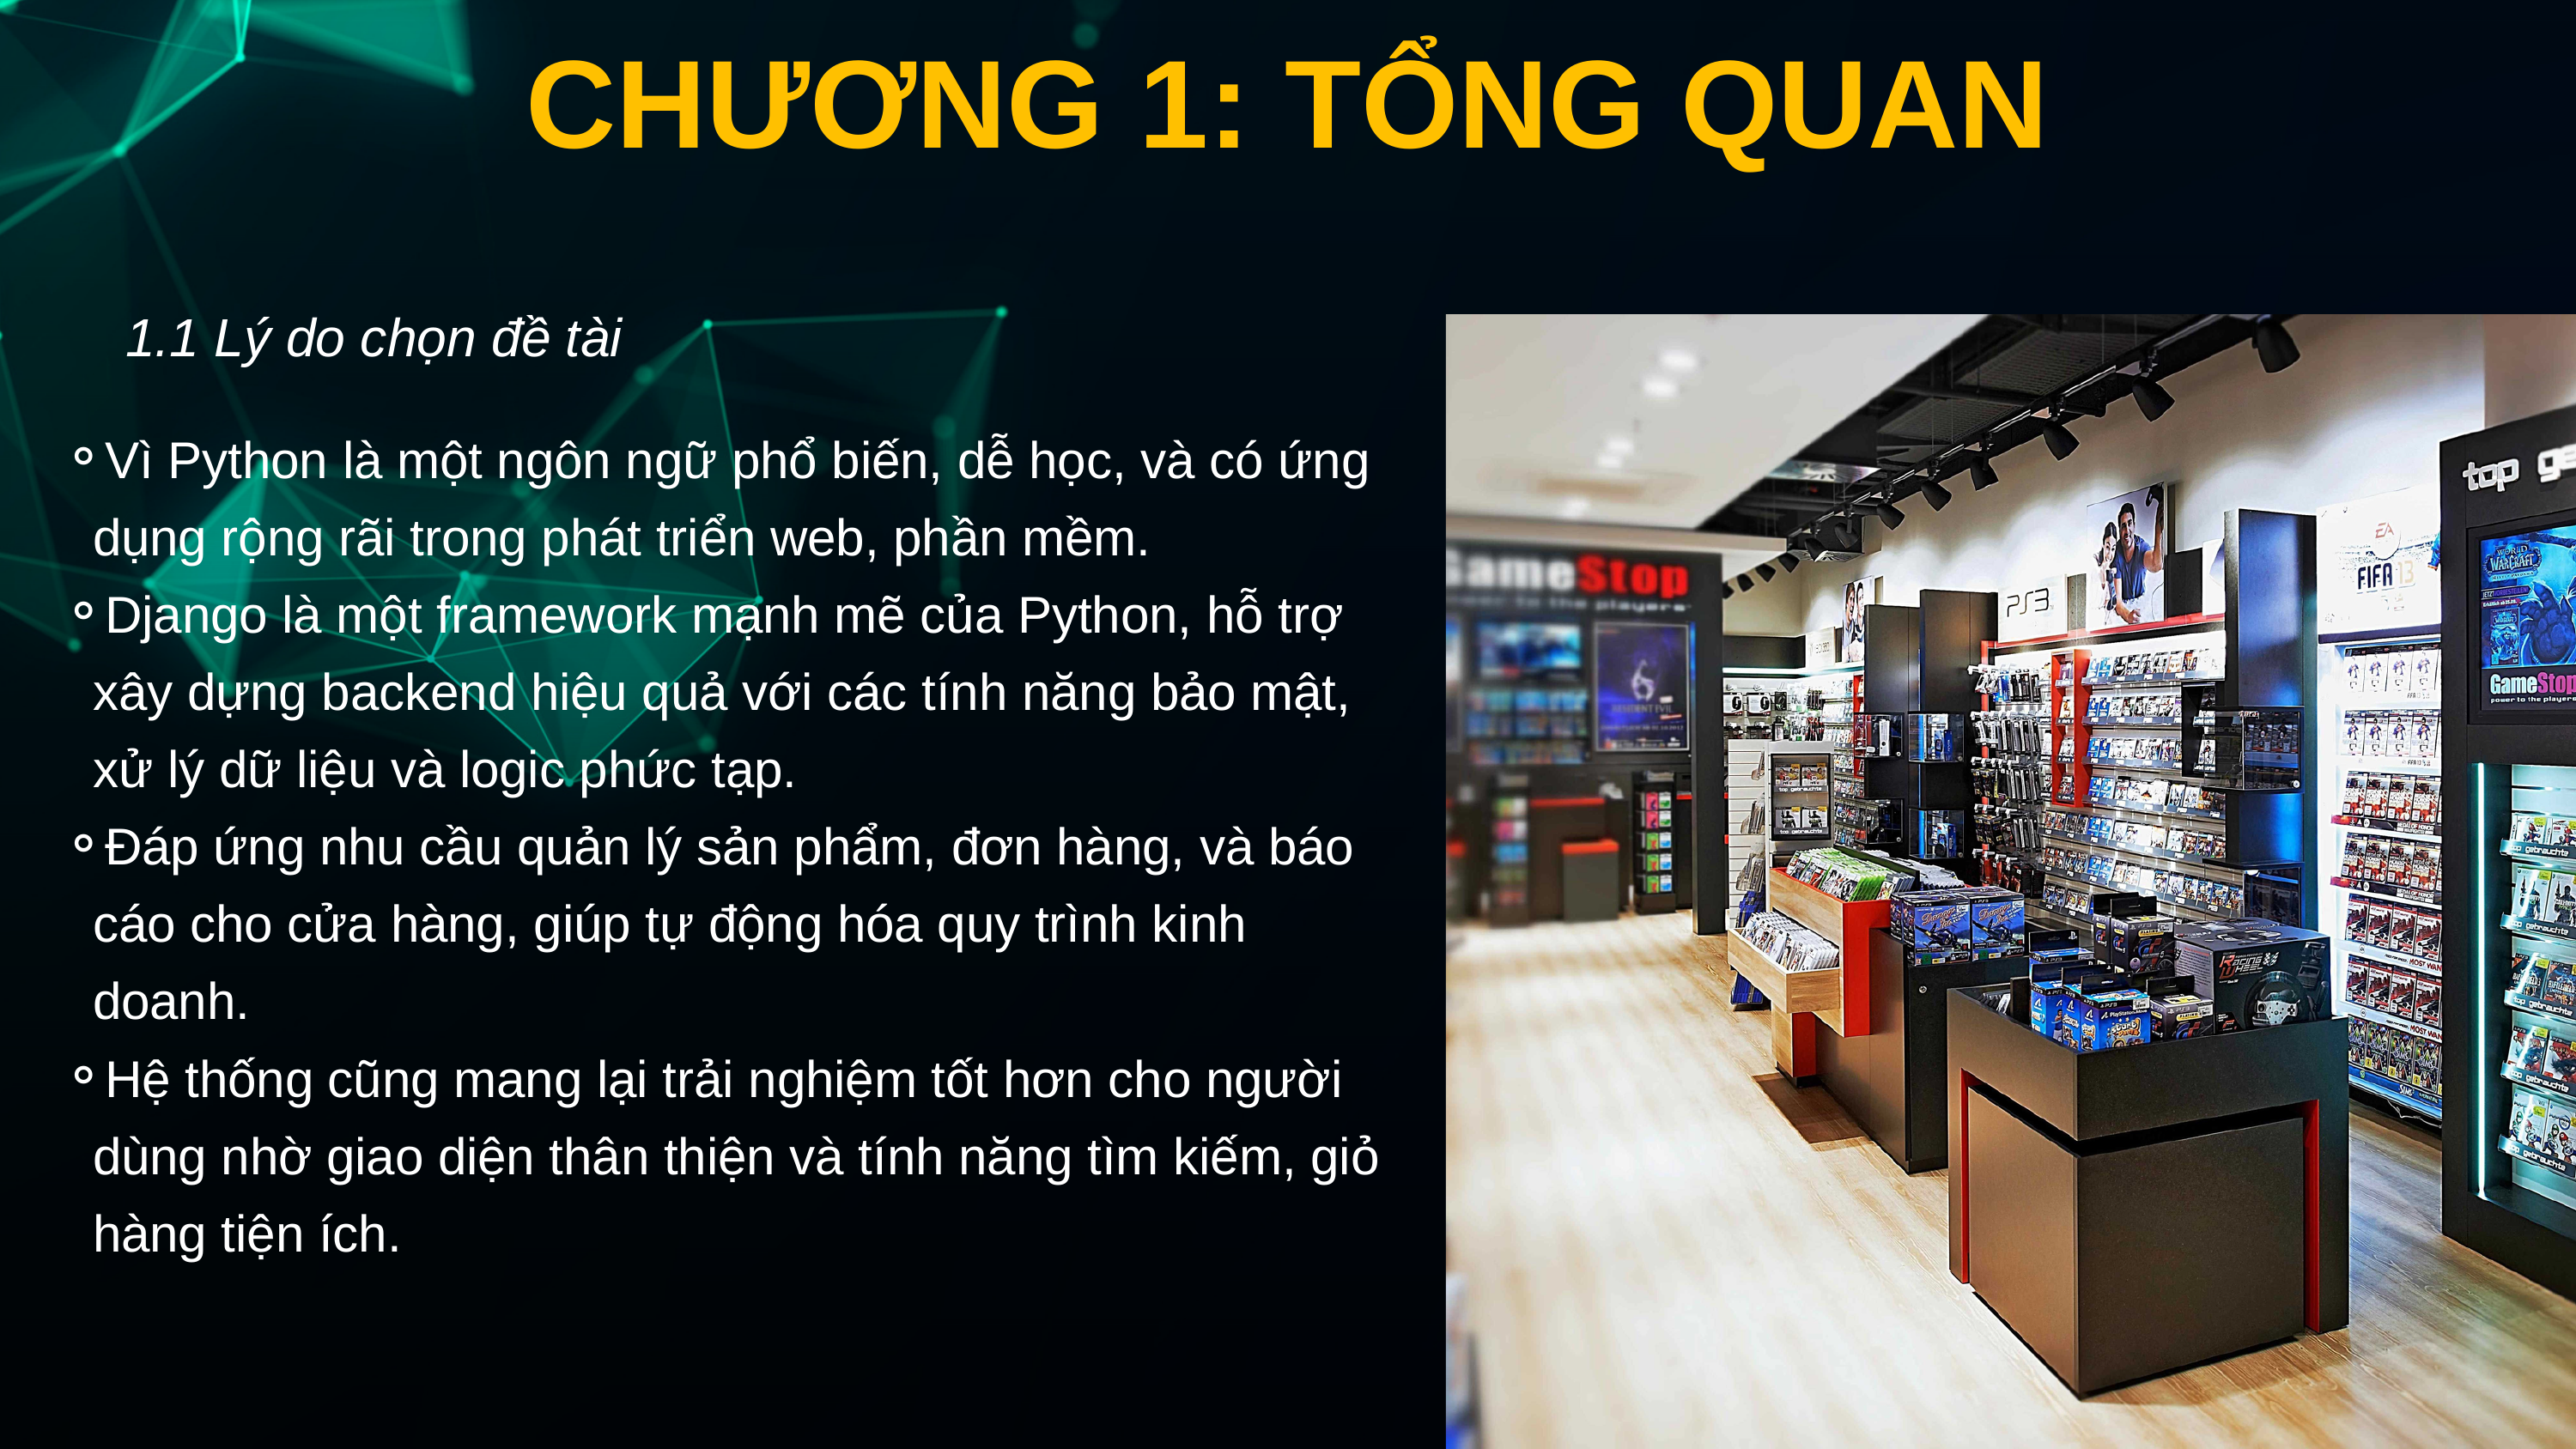

CHƯƠNG 1: TỔNG QUAN

1.1 Lý do chọn đề tài

Vì Python là một ngôn ngữ phổ biến, dễ học, và có ứng dụng rộng rãi trong phát triển web, phần mềm.
Django là một framework mạnh mẽ của Python, hỗ trợ xây dựng backend hiệu quả với các tính năng bảo mật, xử lý dữ liệu và logic phức tạp.
Đáp ứng nhu cầu quản lý sản phẩm, đơn hàng, và báo cáo cho cửa hàng, giúp tự động hóa quy trình kinh doanh.
Hệ thống cũng mang lại trải nghiệm tốt hơn cho người dùng nhờ giao diện thân thiện và tính năng tìm kiếm, giỏ hàng tiện ích.